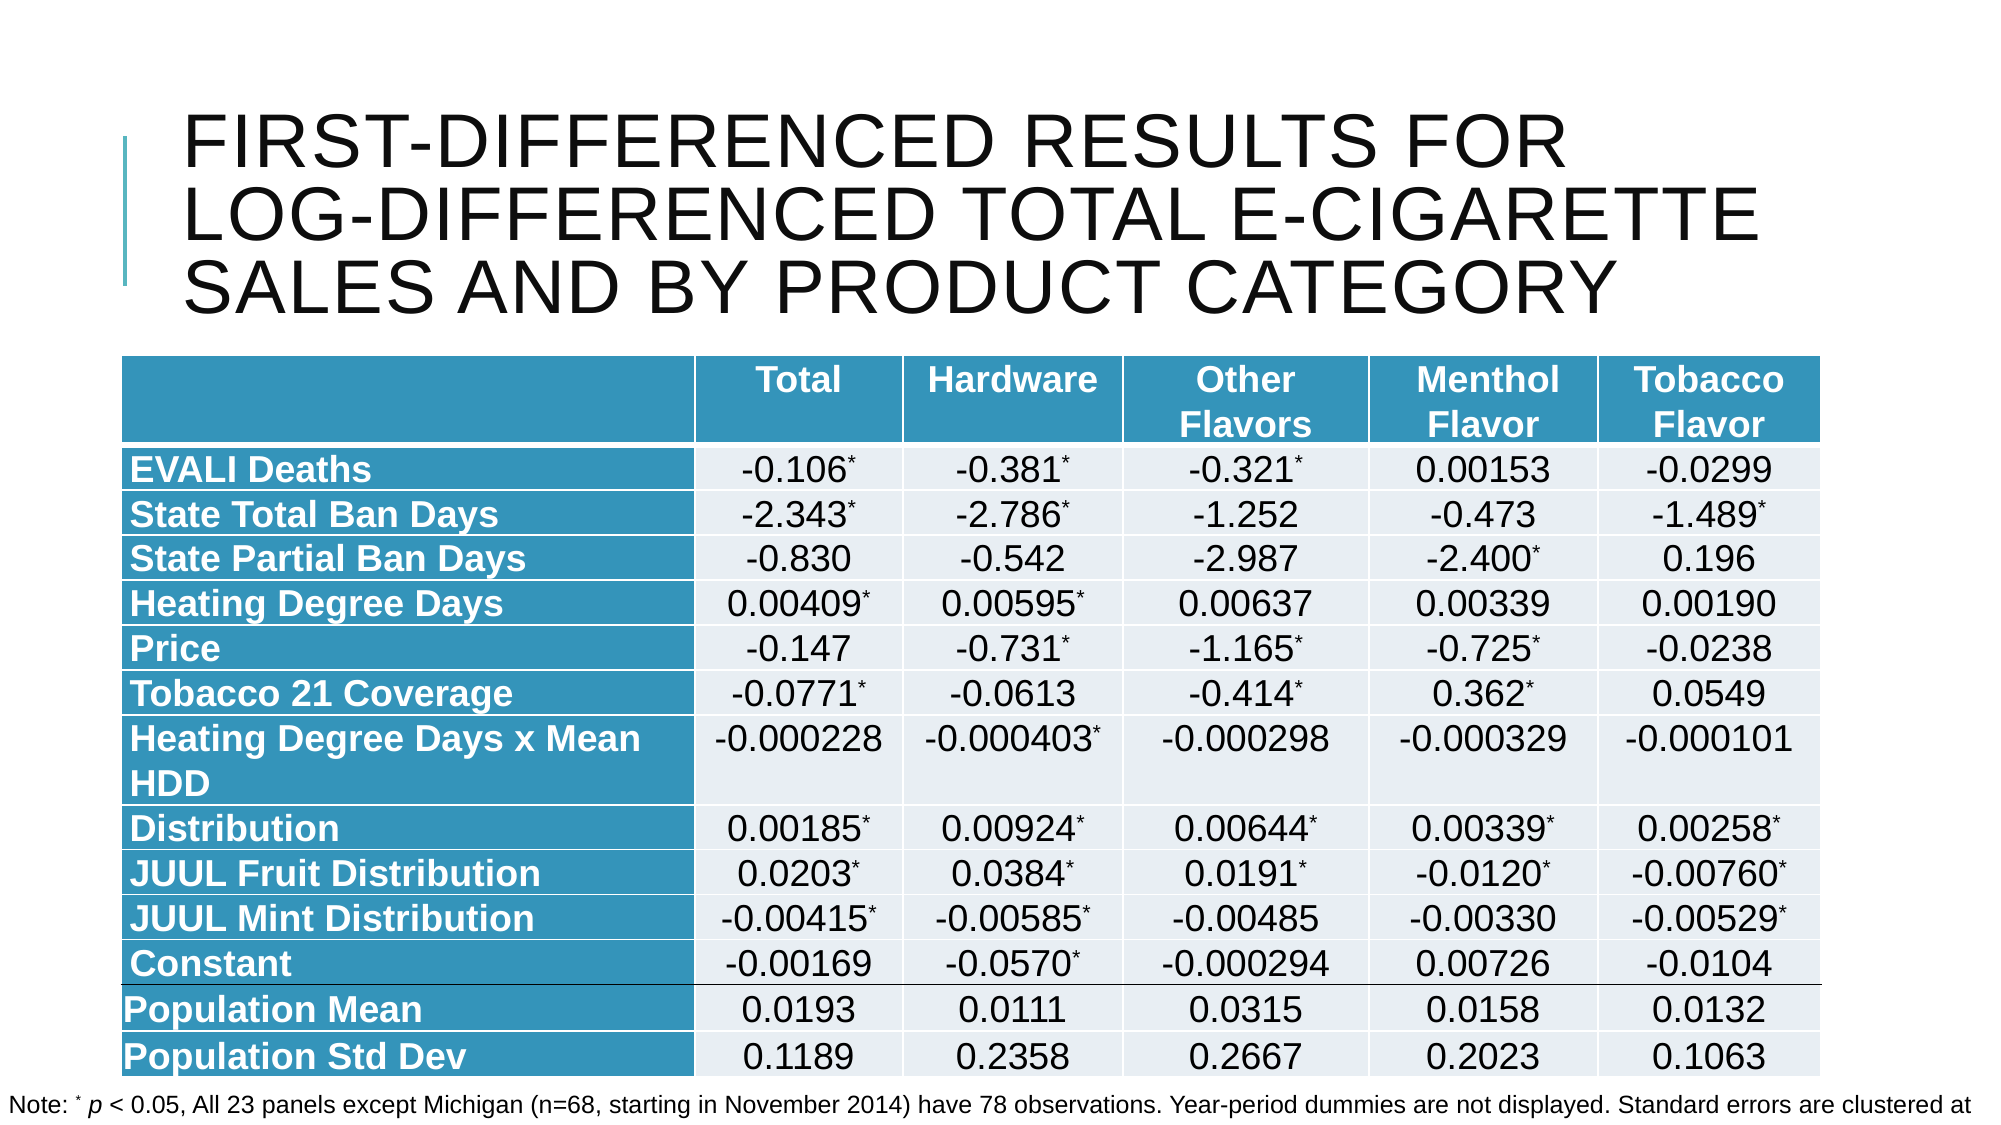

# First-Differenced Results for Log-Differenced TOTAL E-Cigarette Sales and by Product Category
|  | Total | Hardware | Other Flavors | Menthol Flavor | Tobacco Flavor |
| --- | --- | --- | --- | --- | --- |
| EVALI Deaths | -0.106\* | -0.381\* | -0.321\* | 0.00153 | -0.0299 |
| State Total Ban Days | -2.343\* | -2.786\* | -1.252 | -0.473 | -1.489\* |
| State Partial Ban Days | -0.830 | -0.542 | -2.987 | -2.400\* | 0.196 |
| Heating Degree Days | 0.00409\* | 0.00595\* | 0.00637 | 0.00339 | 0.00190 |
| Price | -0.147 | -0.731\* | -1.165\* | -0.725\* | -0.0238 |
| Tobacco 21 Coverage | -0.0771\* | -0.0613 | -0.414\* | 0.362\* | 0.0549 |
| Heating Degree Days x Mean HDD | -0.000228 | -0.000403\* | -0.000298 | -0.000329 | -0.000101 |
| Distribution | 0.00185\* | 0.00924\* | 0.00644\* | 0.00339\* | 0.00258\* |
| JUUL Fruit Distribution | 0.0203\* | 0.0384\* | 0.0191\* | -0.0120\* | -0.00760\* |
| JUUL Mint Distribution | -0.00415\* | -0.00585\* | -0.00485 | -0.00330 | -0.00529\* |
| Constant | -0.00169 | -0.0570\* | -0.000294 | 0.00726 | -0.0104 |
| Population Mean | 0.0193 | 0.0111 | 0.0315 | 0.0158 | 0.0132 |
| Population Std Dev | 0.1189 | 0.2358 | 0.2667 | 0.2023 | 0.1063 |
Note: * p < 0.05, All 23 panels except Michigan (n=68, starting in November 2014) have 78 observations. Year-period dummies are not displayed. Standard errors are clustered at the state level.